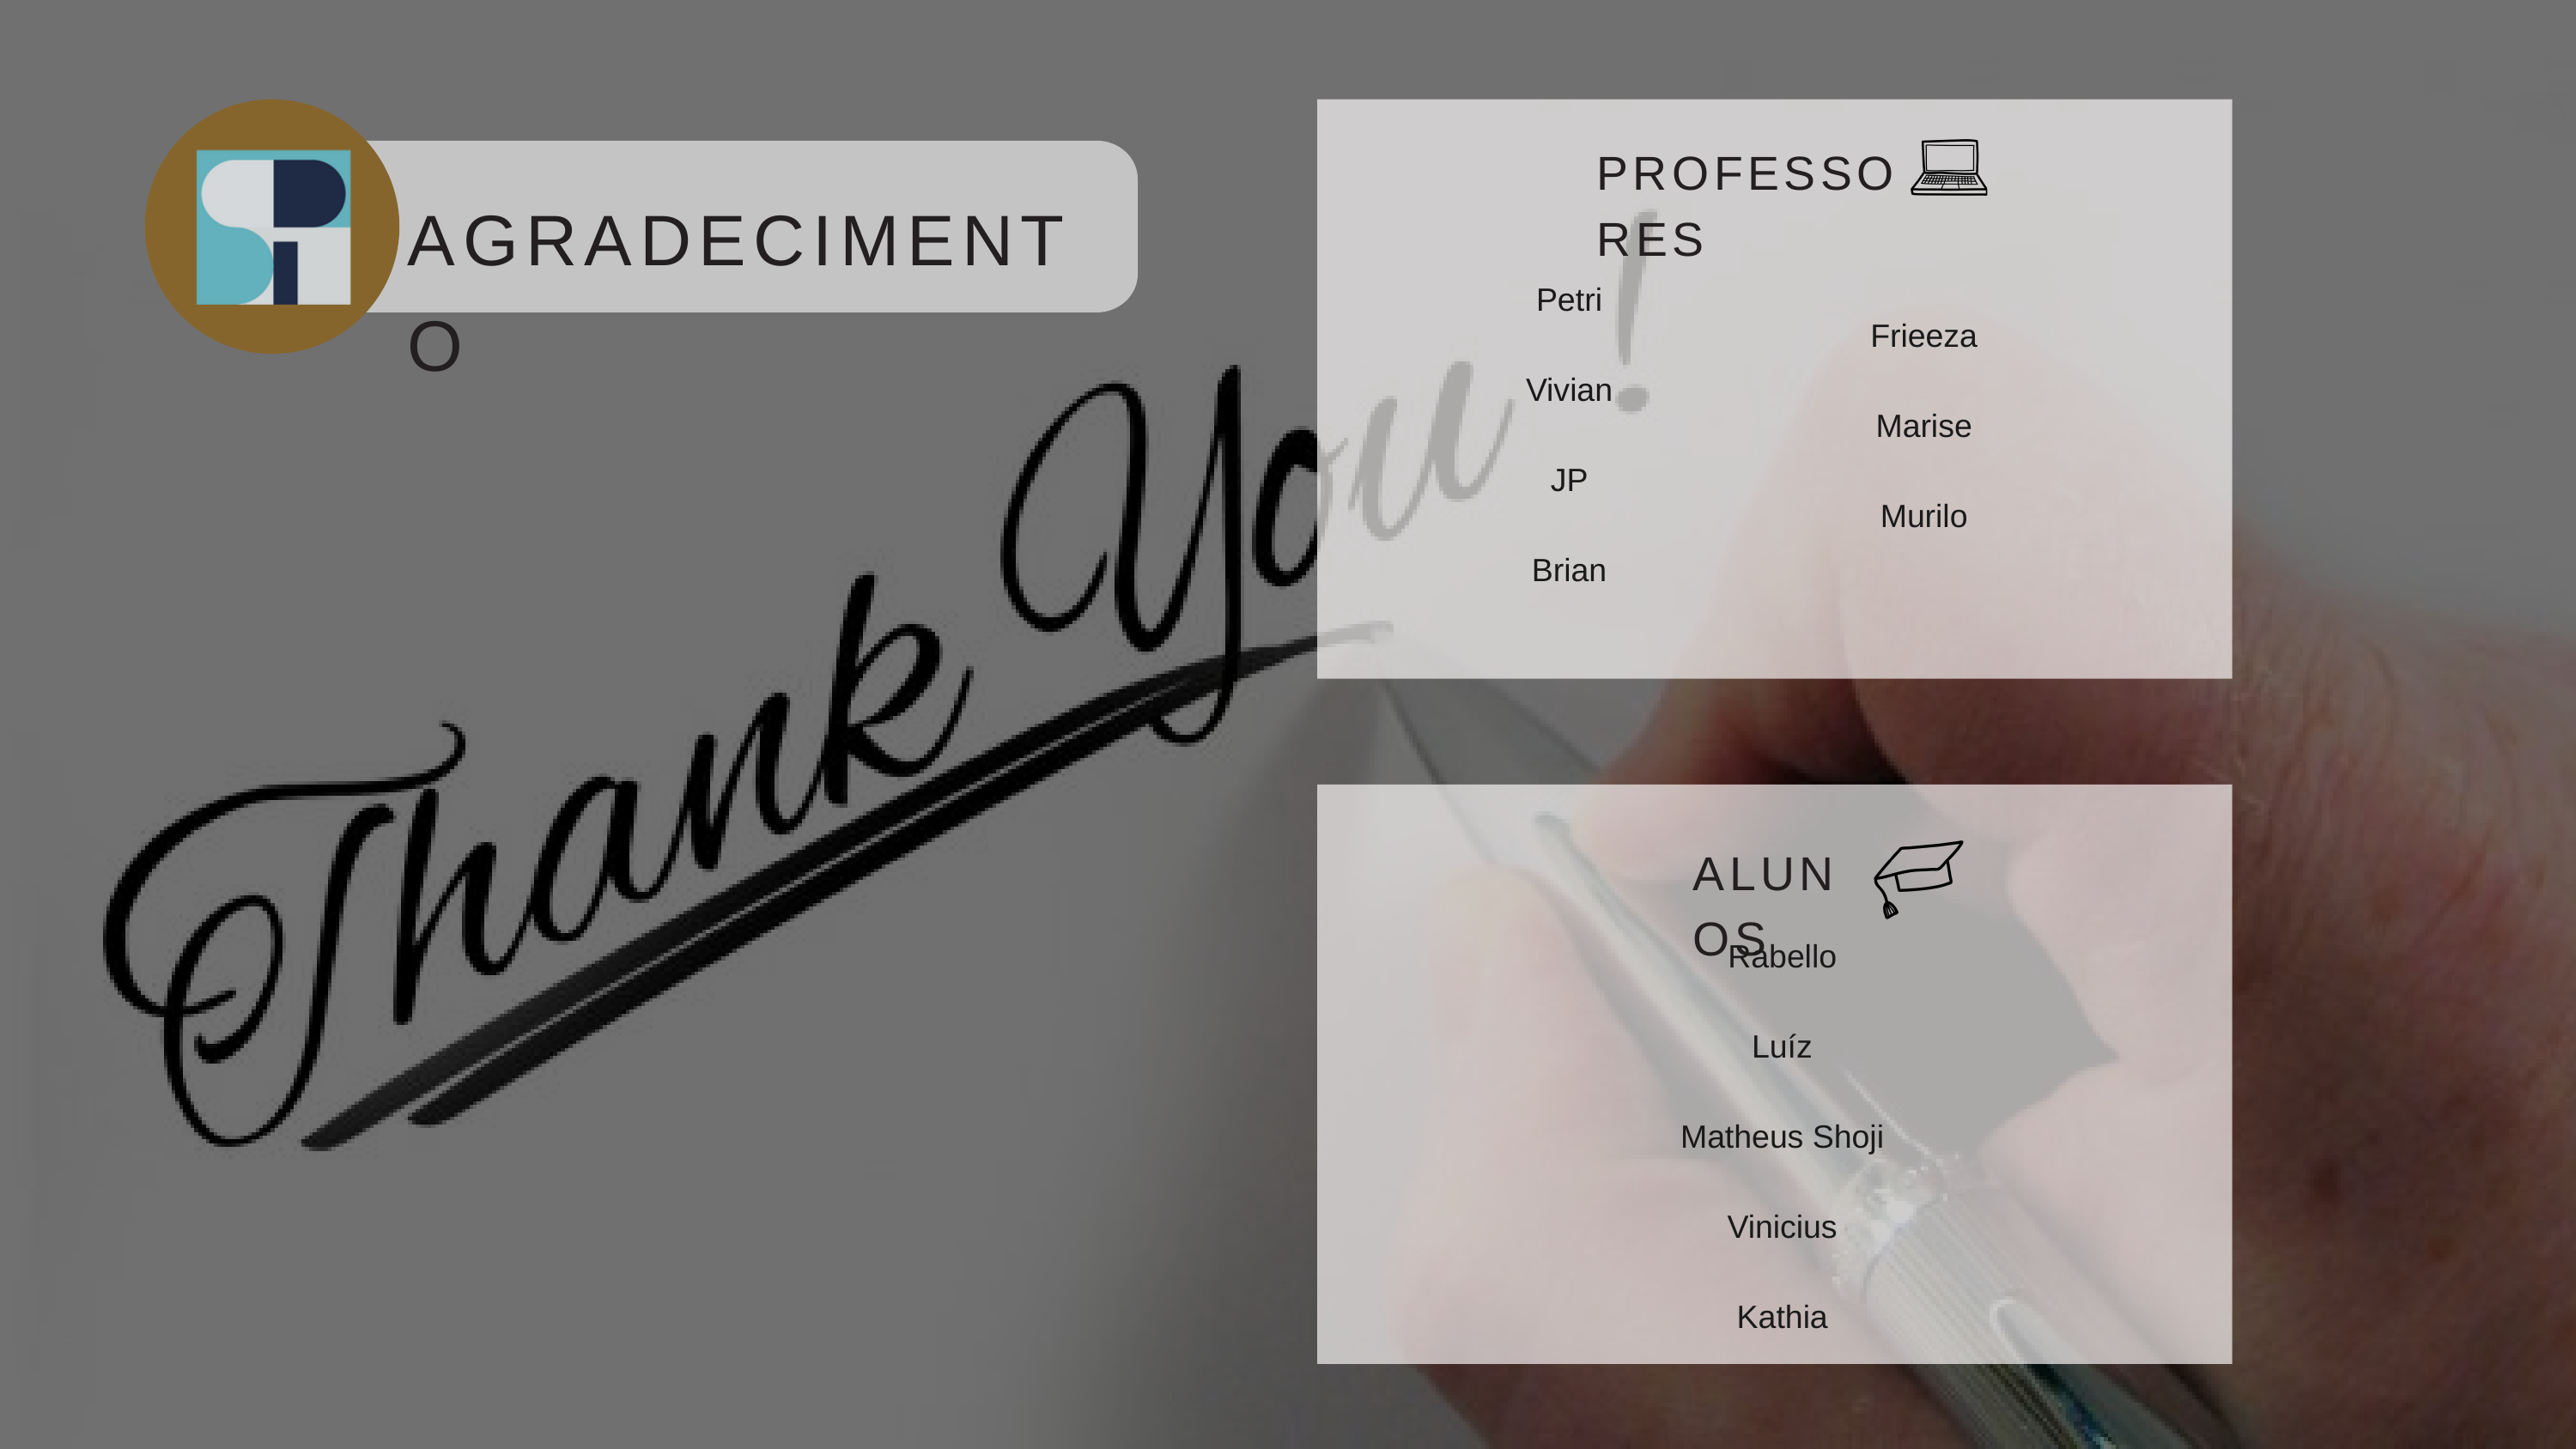

PROFESSORES

AGRADECIMENTO
Petri

Vivian

JP

Brian
Frieeza

Marise

Murilo

ALUNOS

Rabello

Luíz

Matheus Shoji

Vinicius

Kathia